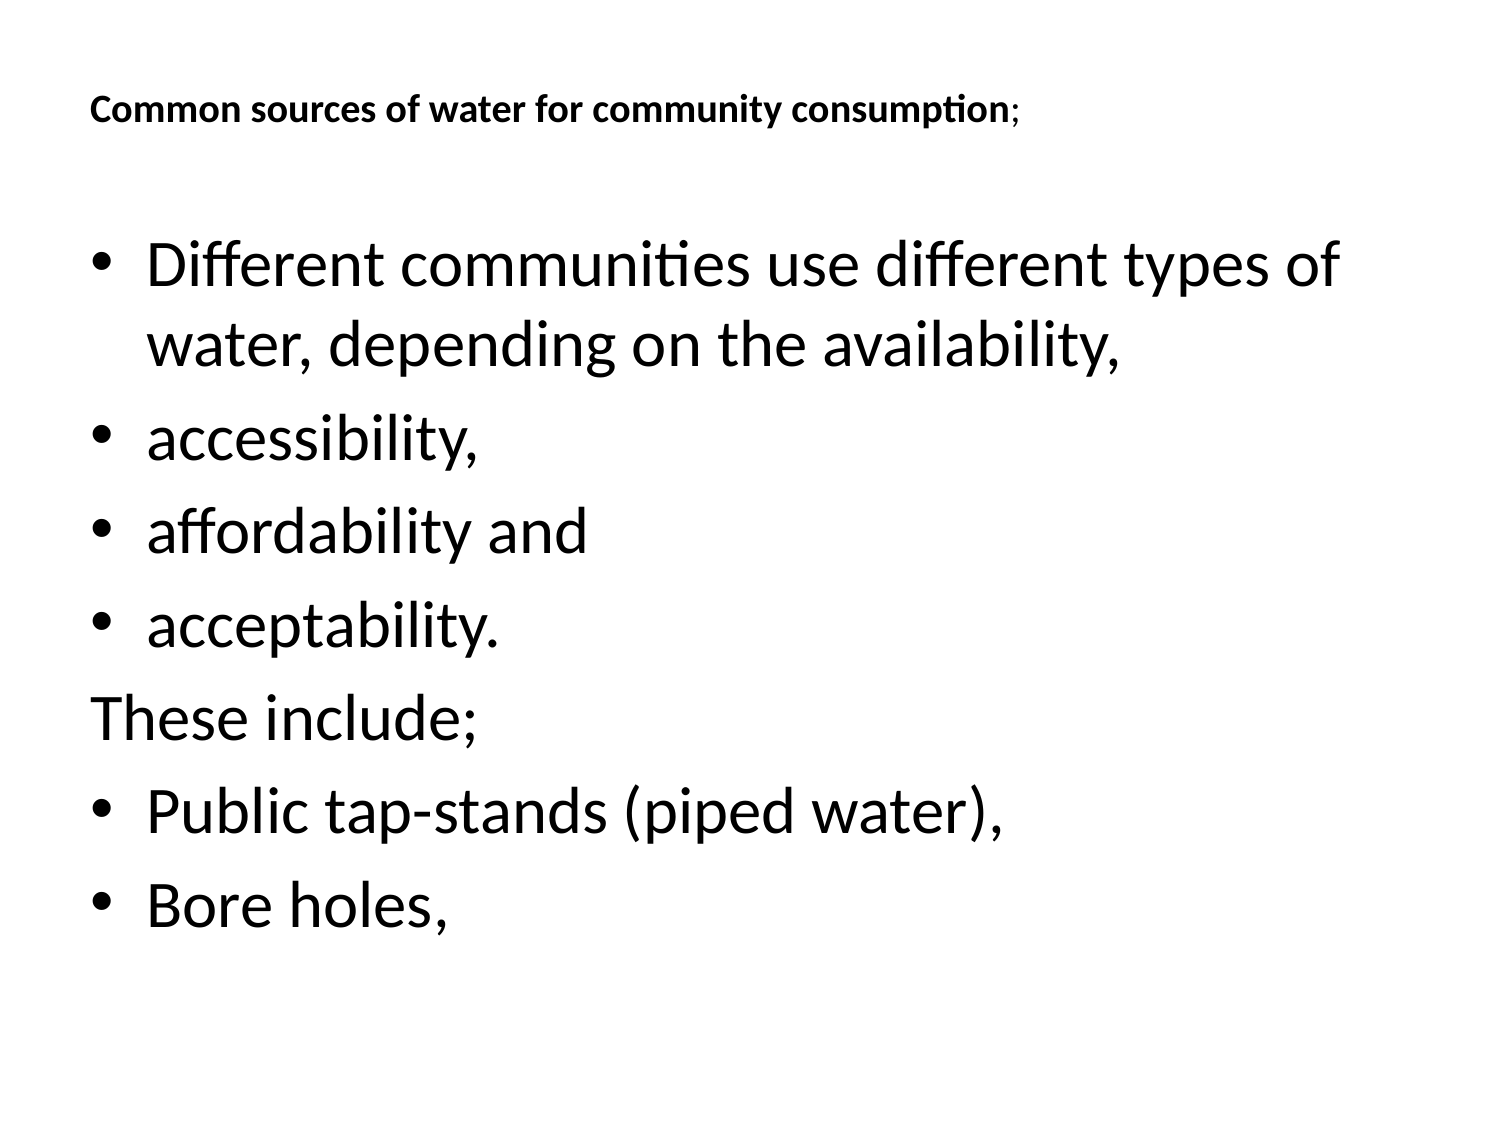

# Common sources of water for community consumption;
Different communities use different types of water, depending on the availability,
accessibility,
affordability and
acceptability.
These include;
Public tap-stands (piped water),
Bore holes,